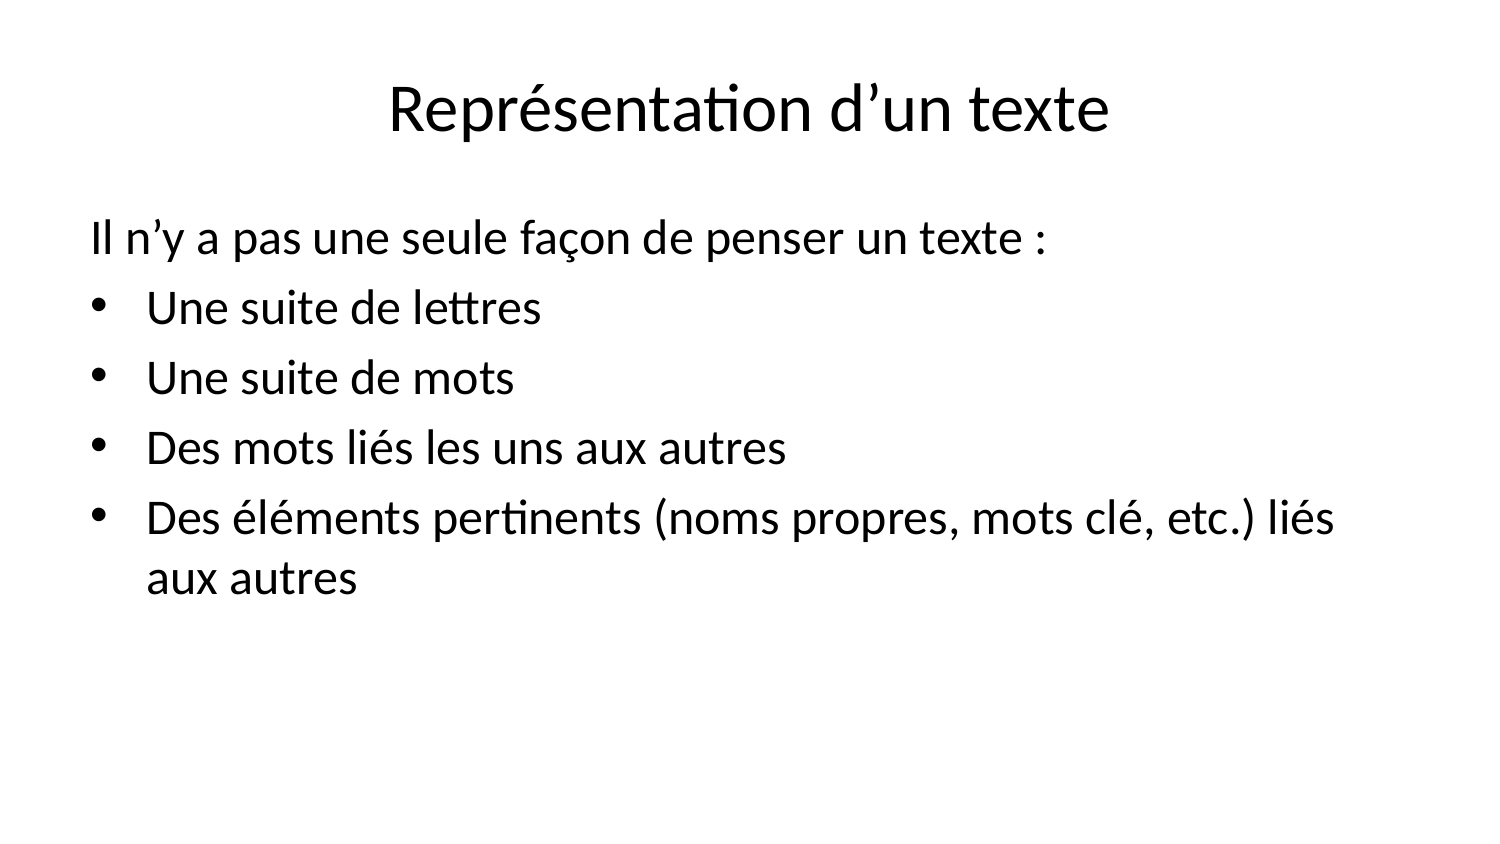

# Représentation d’un texte
Il n’y a pas une seule façon de penser un texte :
Une suite de lettres
Une suite de mots
Des mots liés les uns aux autres
Des éléments pertinents (noms propres, mots clé, etc.) liés aux autres